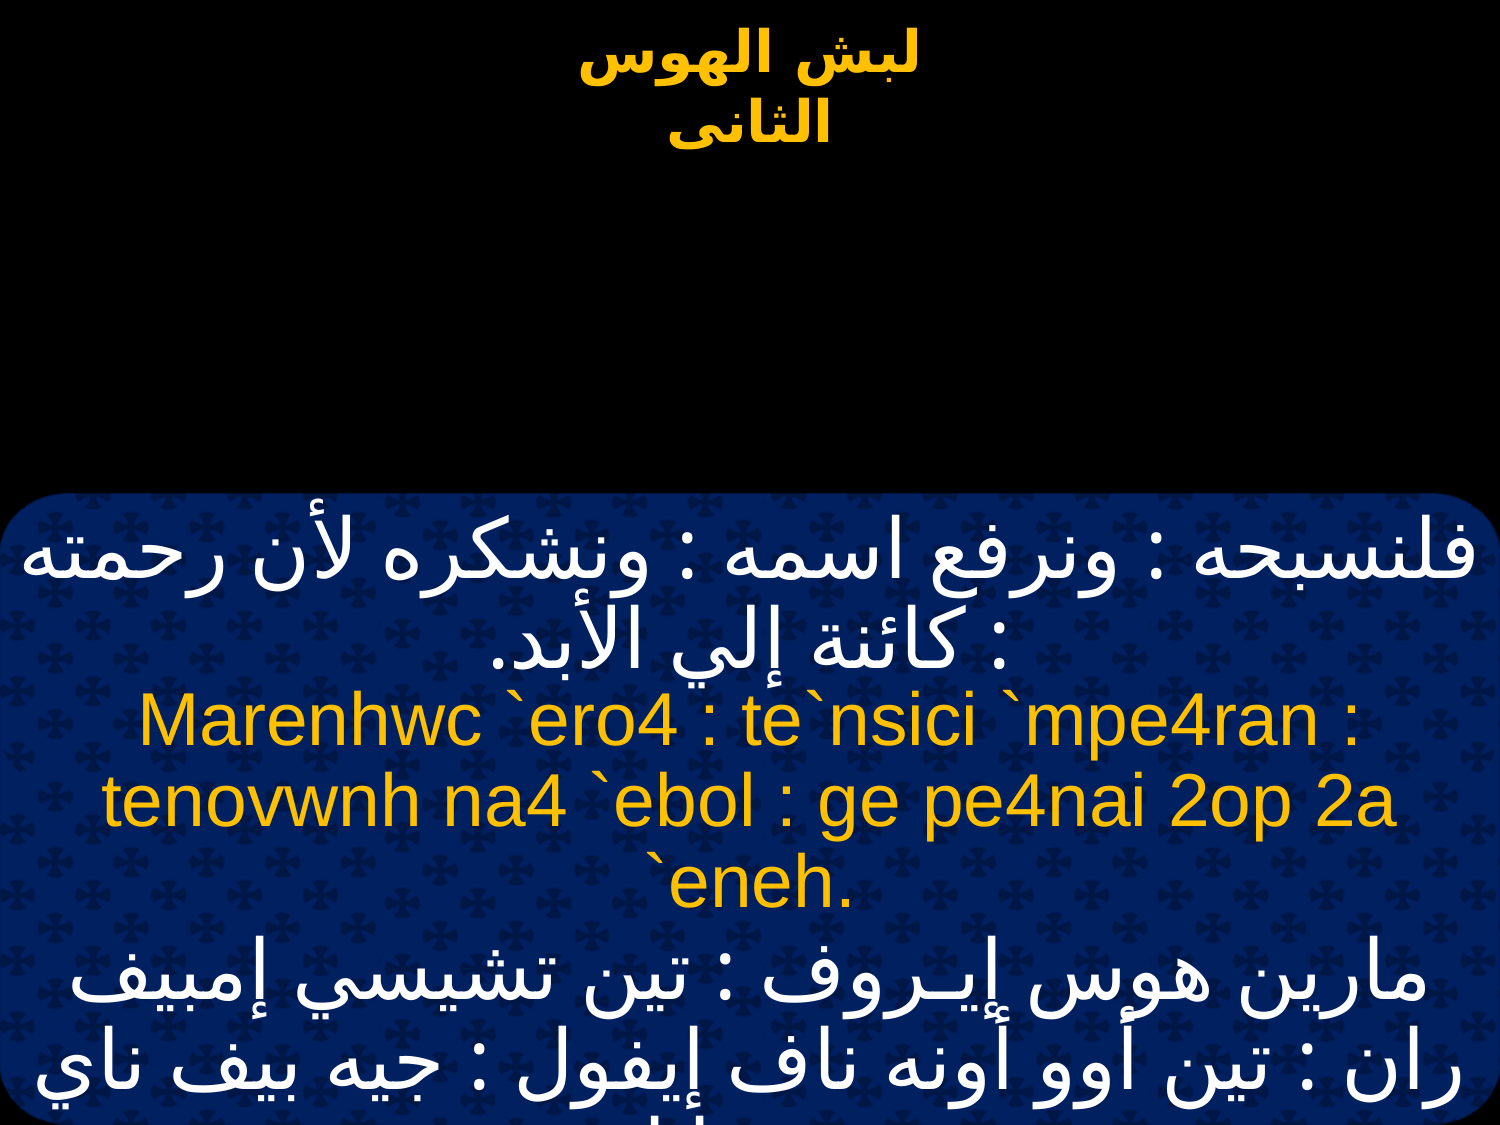

فلنسبحه : ونرفع اسمه : ونشكره لأن رحمته : كائنة إلي الأبد.
Marenhwc `ero4 : te`nsici `mpe4ran : tenovwnh na4 `ebol : ge pe4nai 2op 2a `eneh.
مارين هوس إيـروف : تين تشيسي إمبيف ران : تين أوو أونه ناف إيفول : جيه بيف ناي شوب شا إينيه.